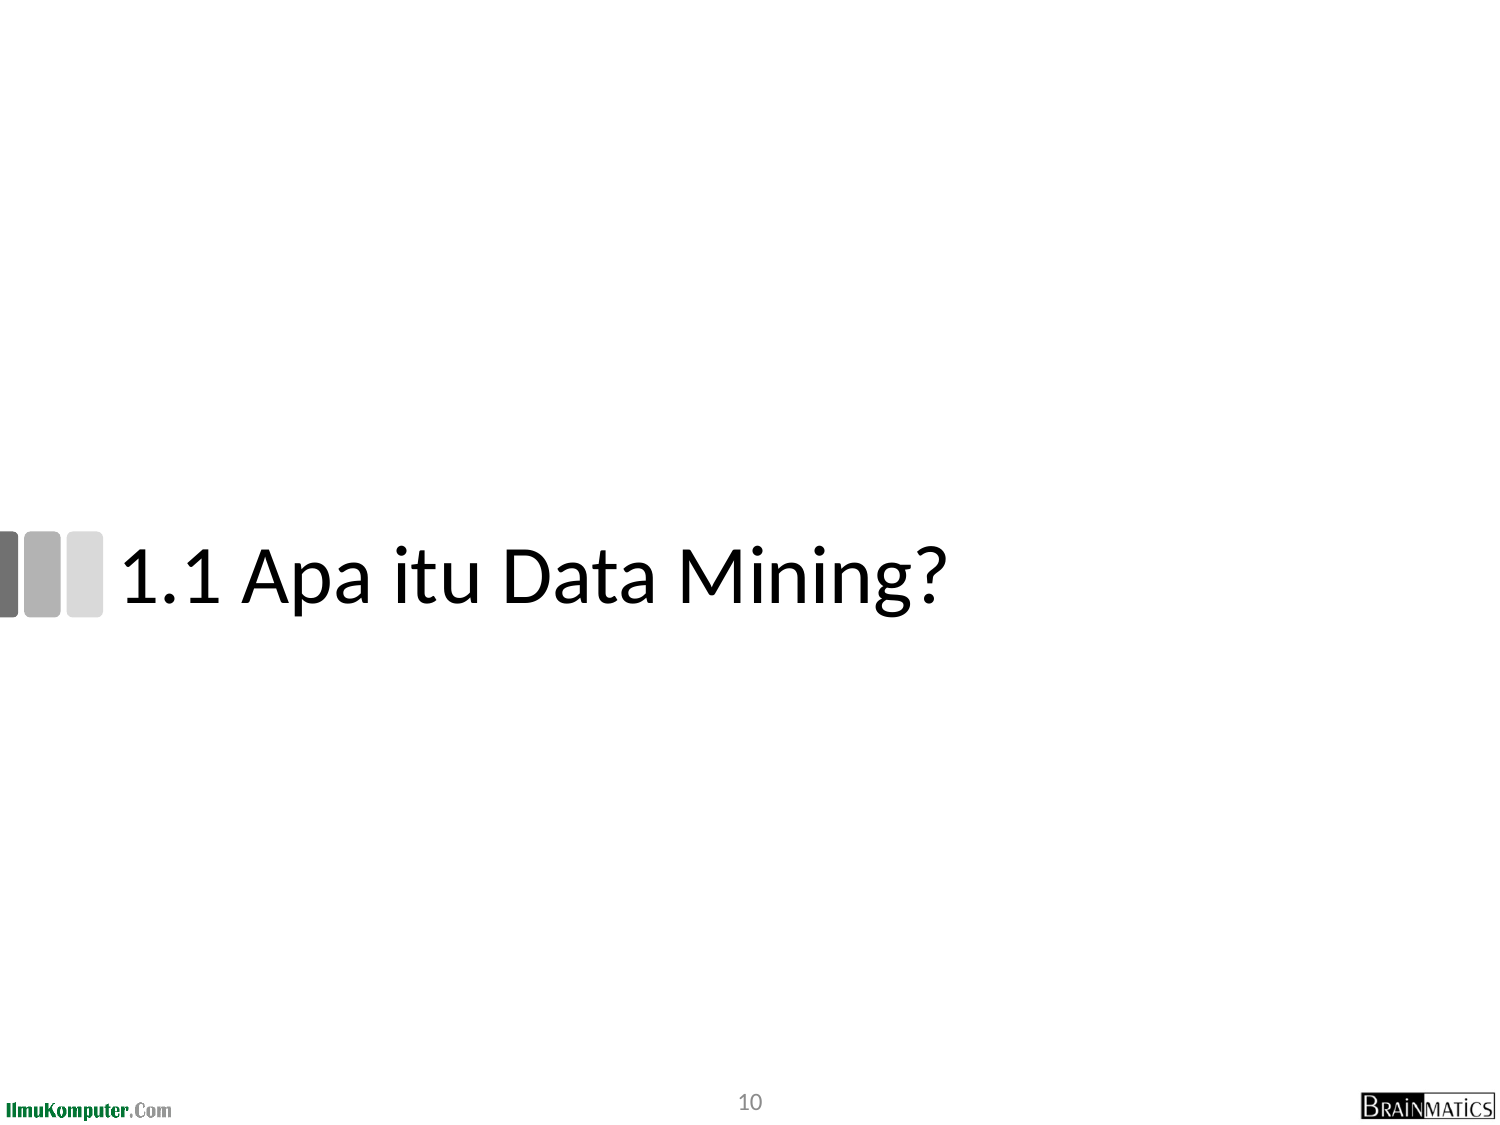

# 1.1 Apa itu Data Mining?

10